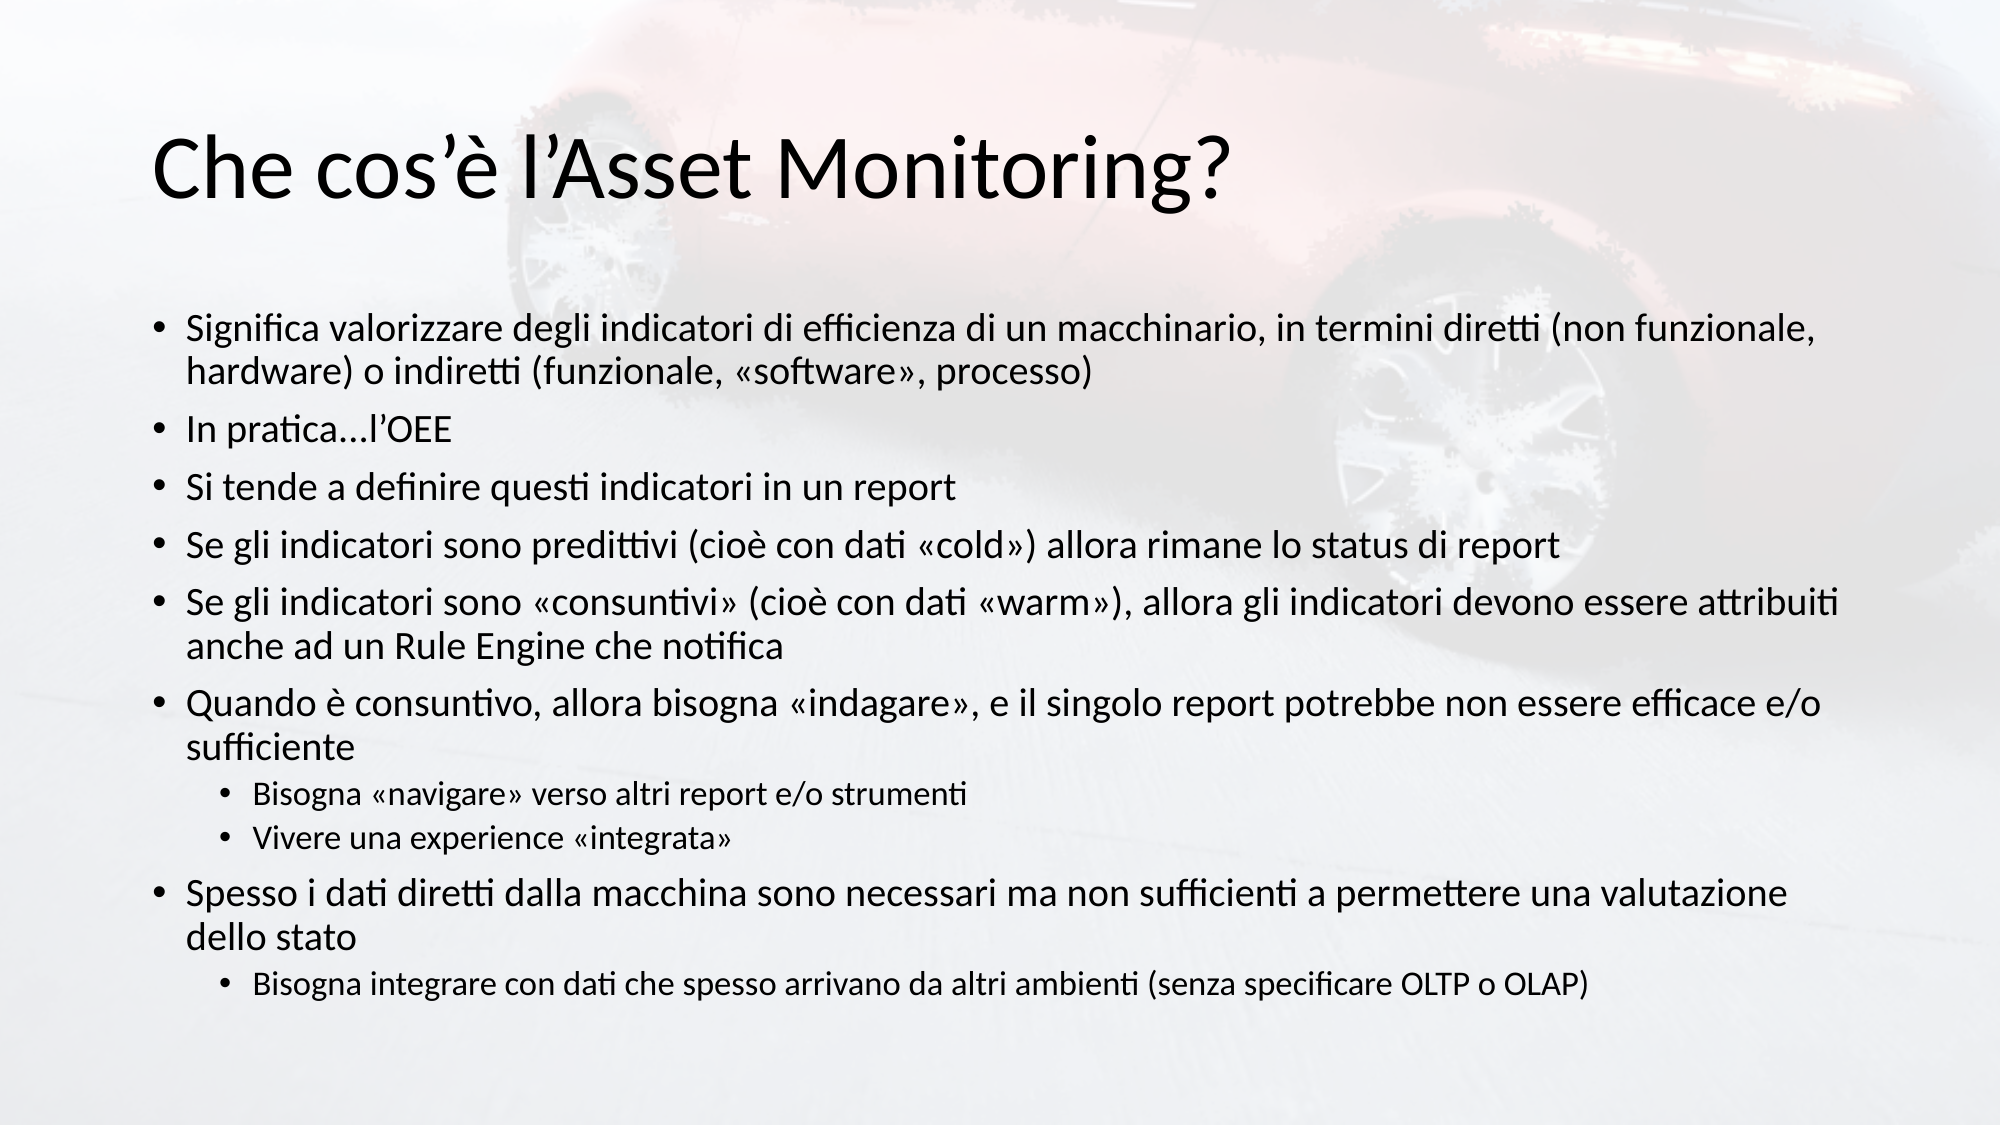

# Che cos’è l’Asset Monitoring?
Significa valorizzare degli indicatori di efficienza di un macchinario, in termini diretti (non funzionale, hardware) o indiretti (funzionale, «software», processo)
In pratica...l’OEE
Si tende a definire questi indicatori in un report
Se gli indicatori sono predittivi (cioè con dati «cold») allora rimane lo status di report
Se gli indicatori sono «consuntivi» (cioè con dati «warm»), allora gli indicatori devono essere attribuiti anche ad un Rule Engine che notifica
Quando è consuntivo, allora bisogna «indagare», e il singolo report potrebbe non essere efficace e/o sufficiente
Bisogna «navigare» verso altri report e/o strumenti
Vivere una experience «integrata»
Spesso i dati diretti dalla macchina sono necessari ma non sufficienti a permettere una valutazione dello stato
Bisogna integrare con dati che spesso arrivano da altri ambienti (senza specificare OLTP o OLAP)